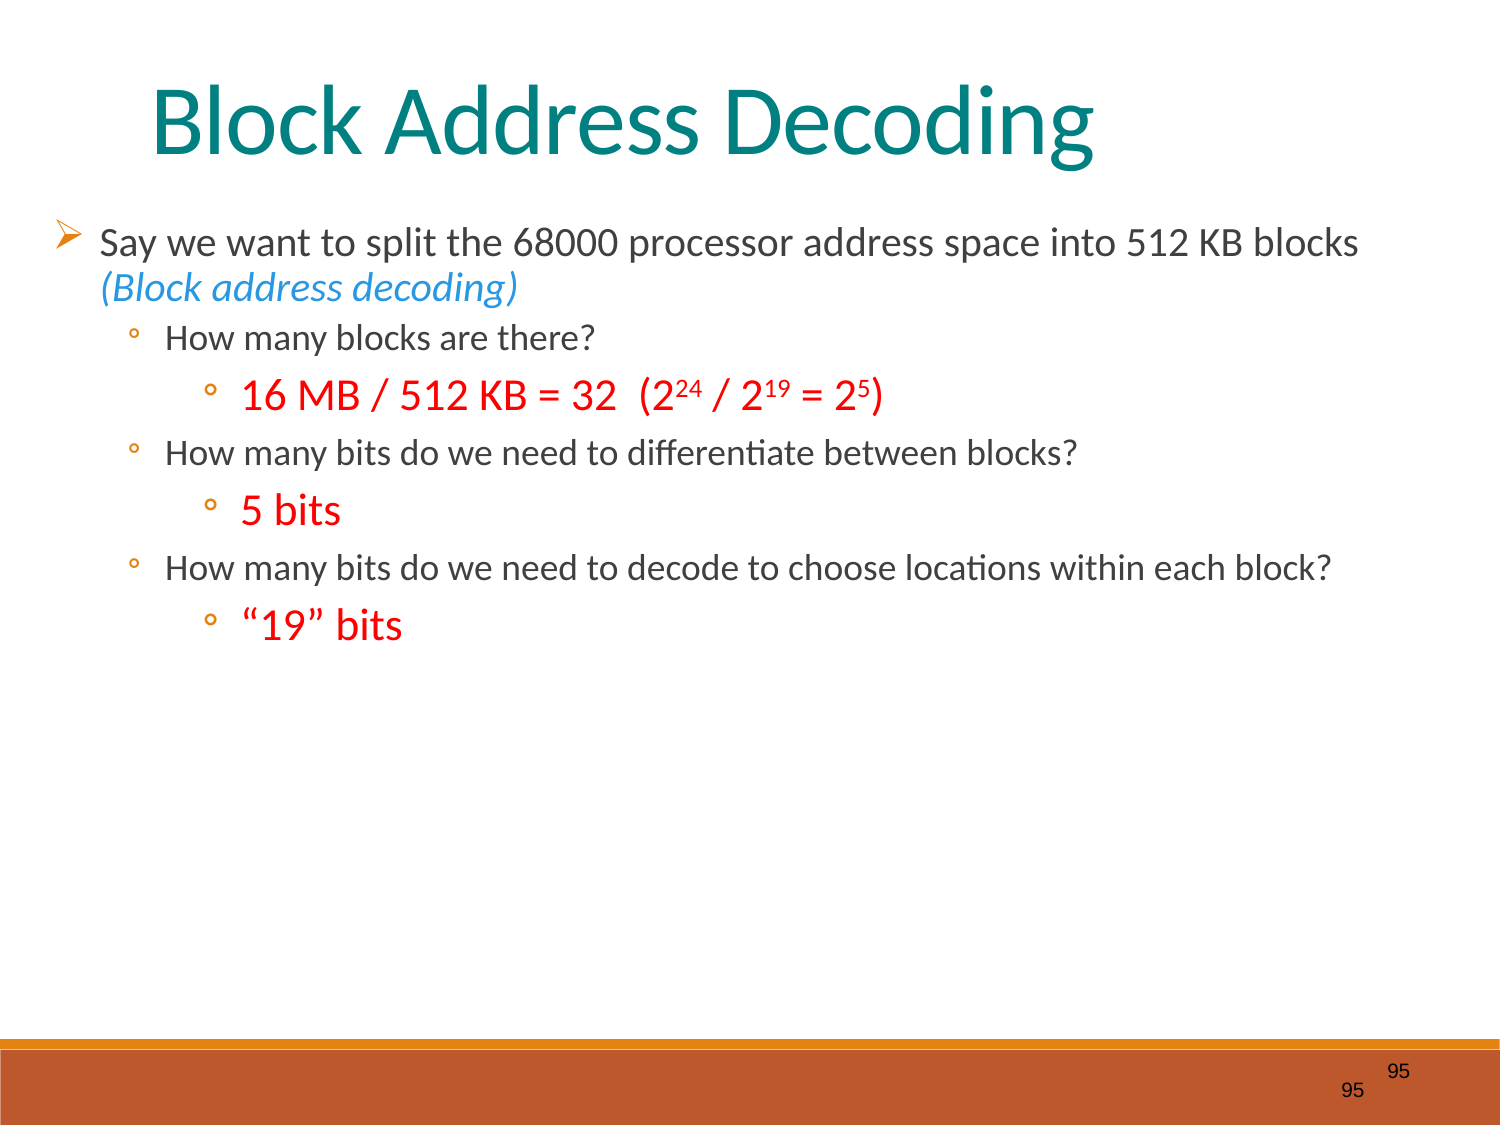

Block Address Decoding
Say we want to split the 68000 processor address space into 512 KB blocks (Block address decoding)
How many blocks are there?
16 MB / 512 KB = 32  (224 / 219 = 25)
How many bits do we need to differentiate between blocks?
5 bits
How many bits do we need to decode to choose locations within each block?
“19” bits
95
95